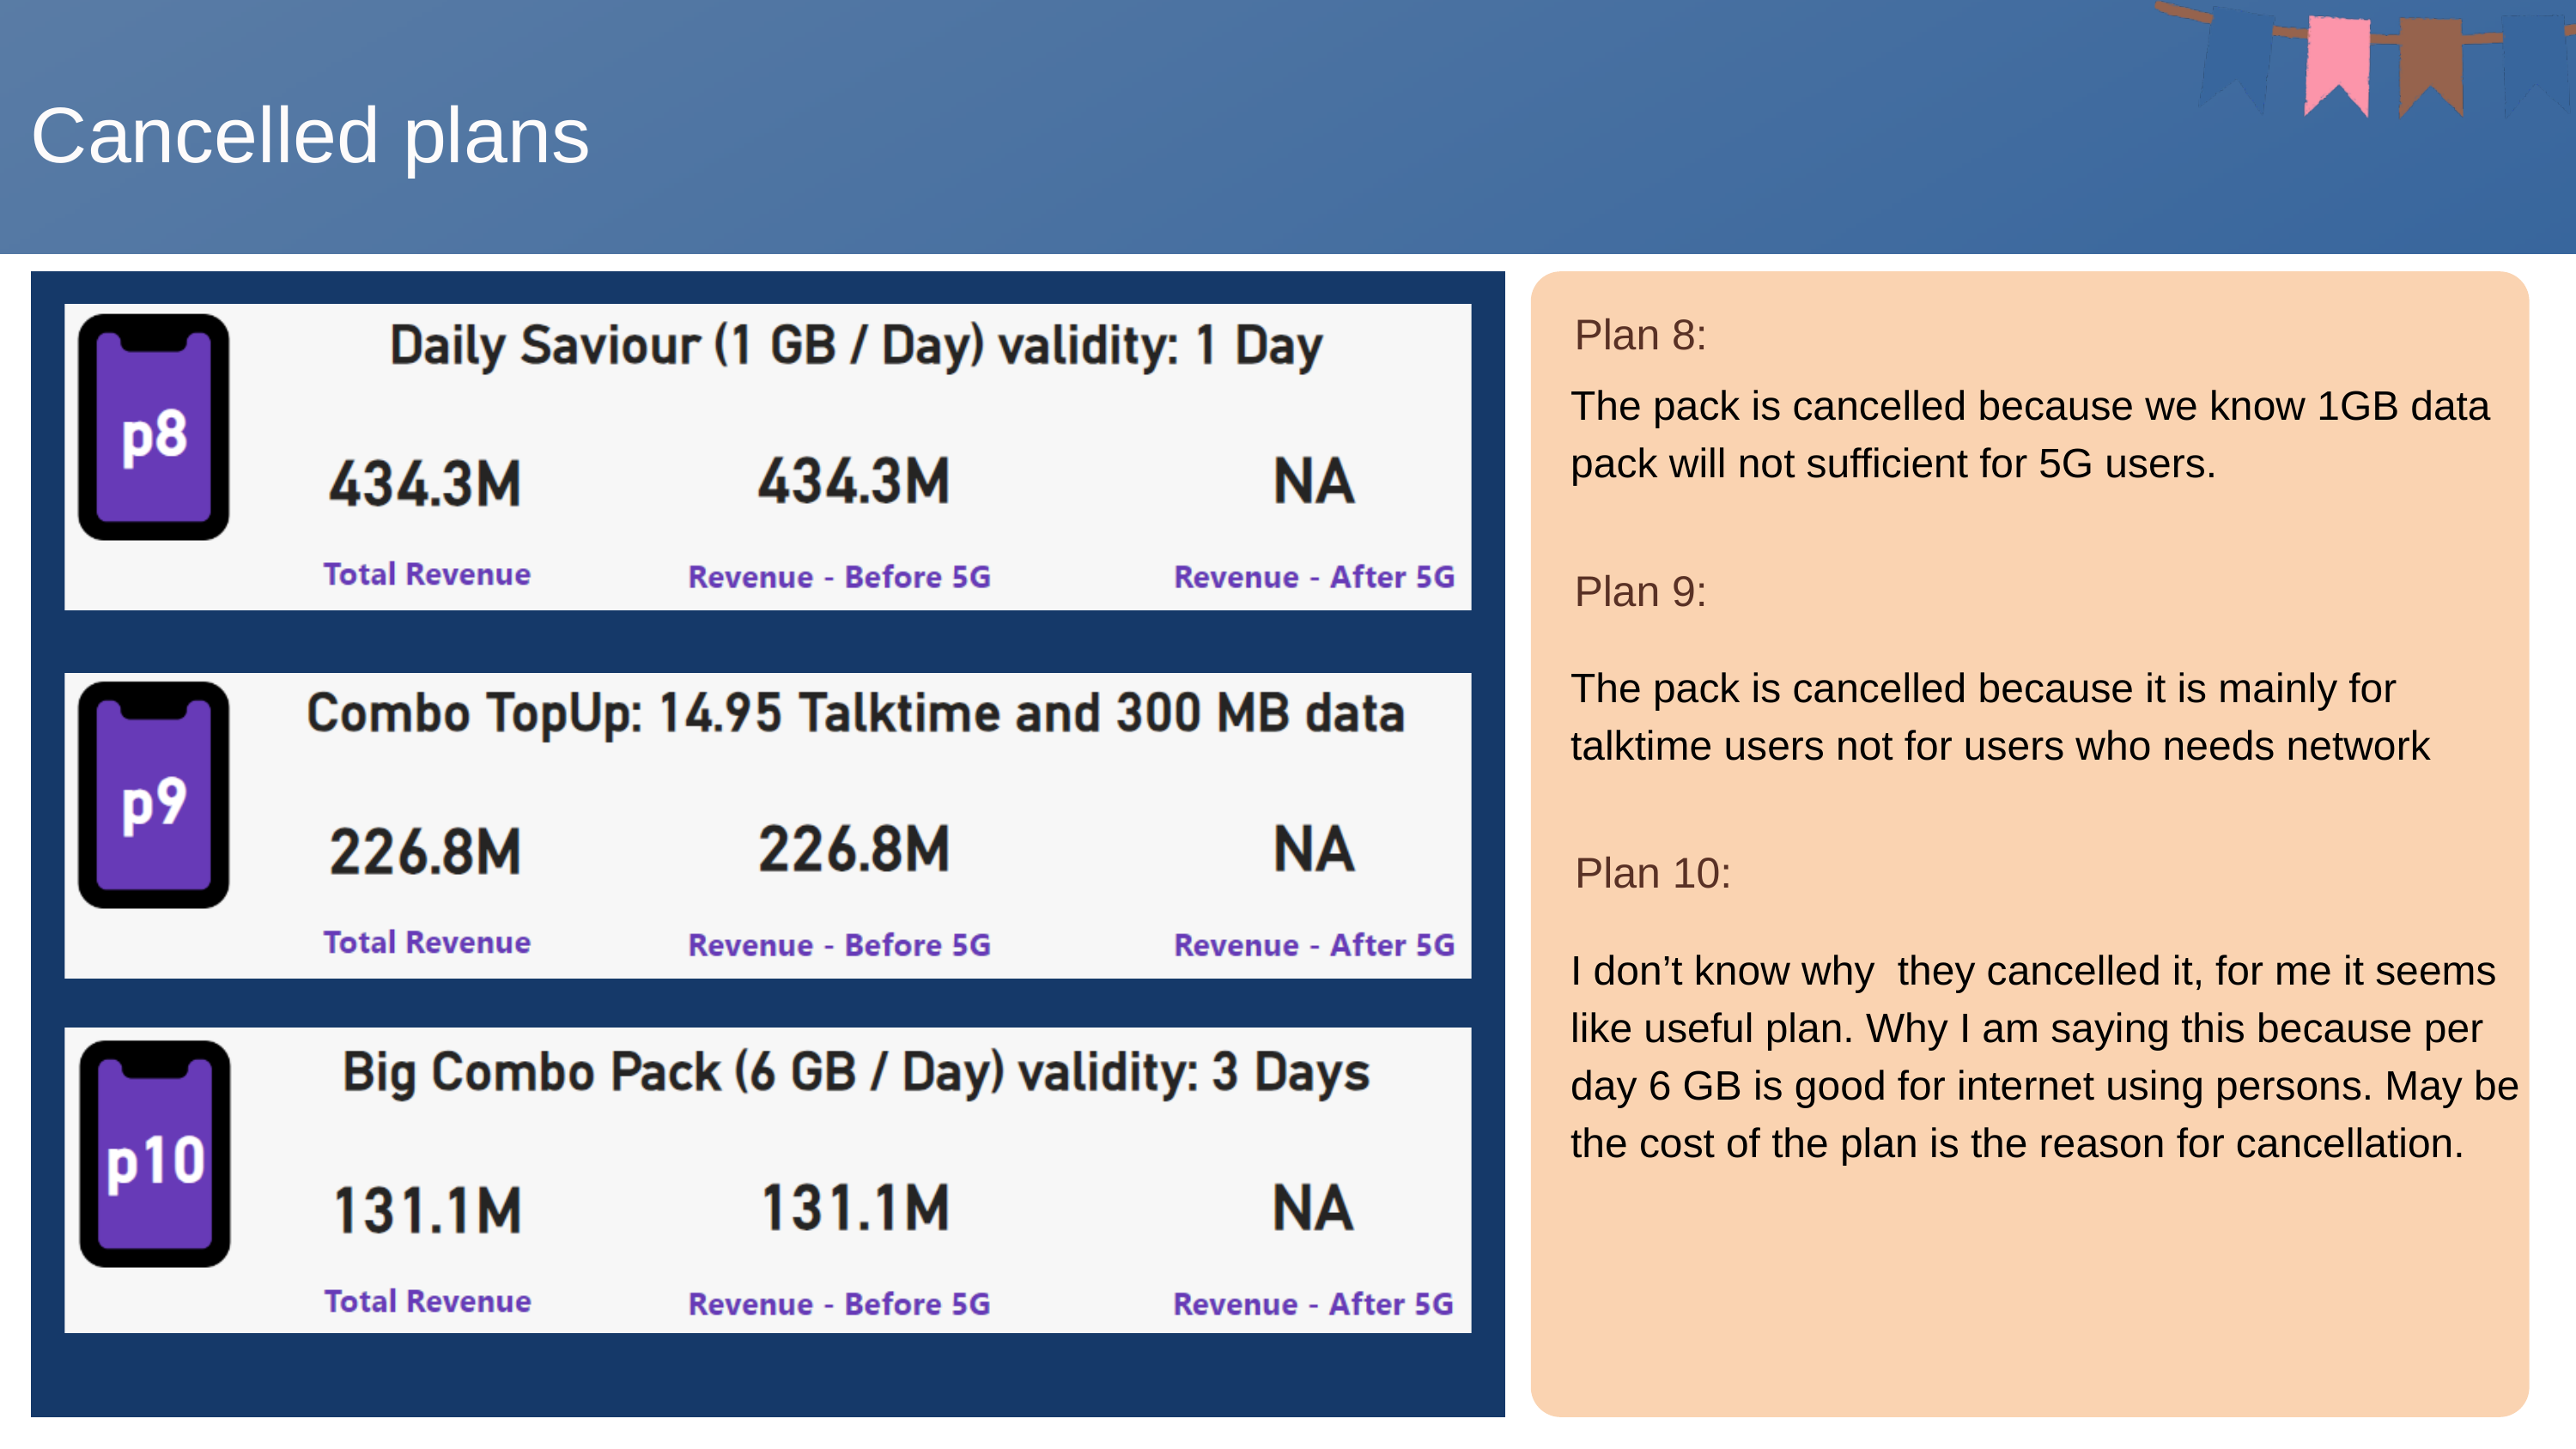

Cancelled plans

Plan 8:

The pack is cancelled because we know 1GB data pack will not sufficient for 5G users.
Plan 9:
The pack is cancelled because it is mainly for  talktime users not for users who needs network

Plan 10:
I don’t know why  they cancelled it, for me it seems like useful plan. Why I am saying this because per day 6 GB is good for internet using persons. May be the cost of the plan is the reason for cancellation.